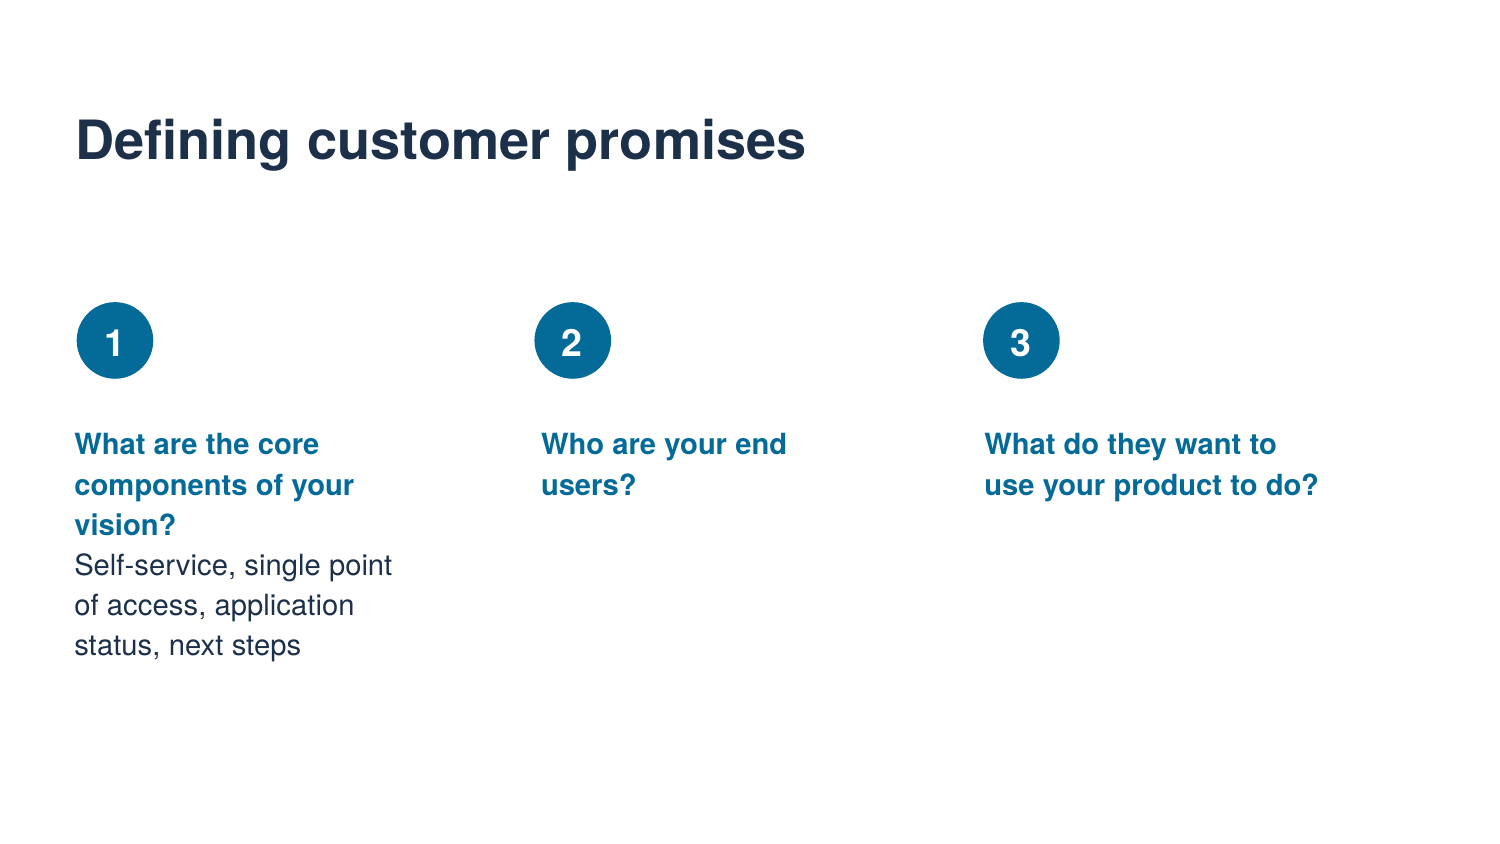

# Defining customer promises

What are the core components of your vision?
Self-service, single point of access, application status, next steps
Who are your end users?
What do they want to use your product to do?